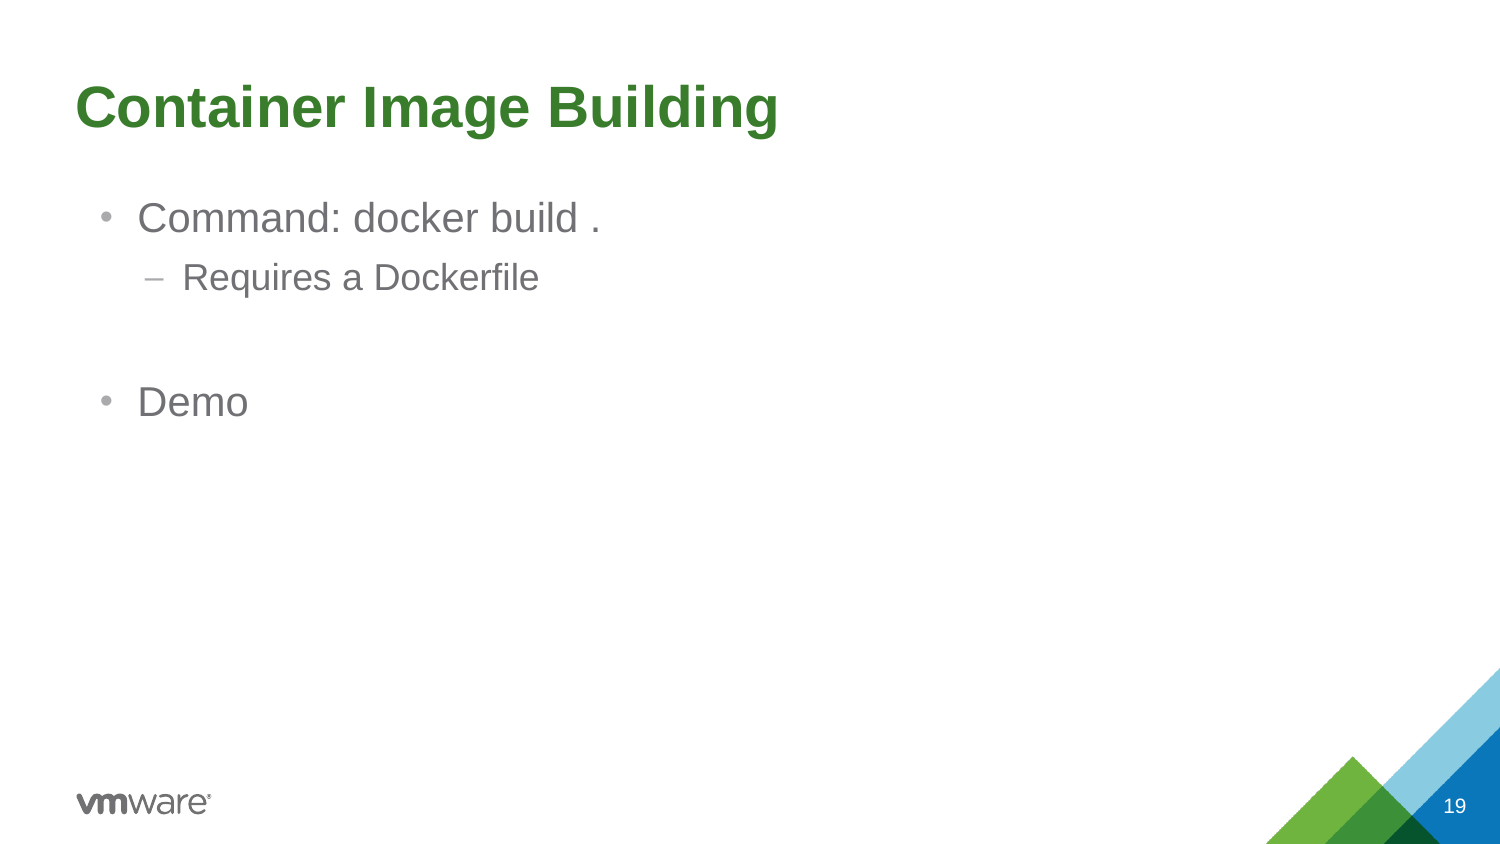

# Container Image Building
Command: docker build .
Requires a Dockerfile

Demo